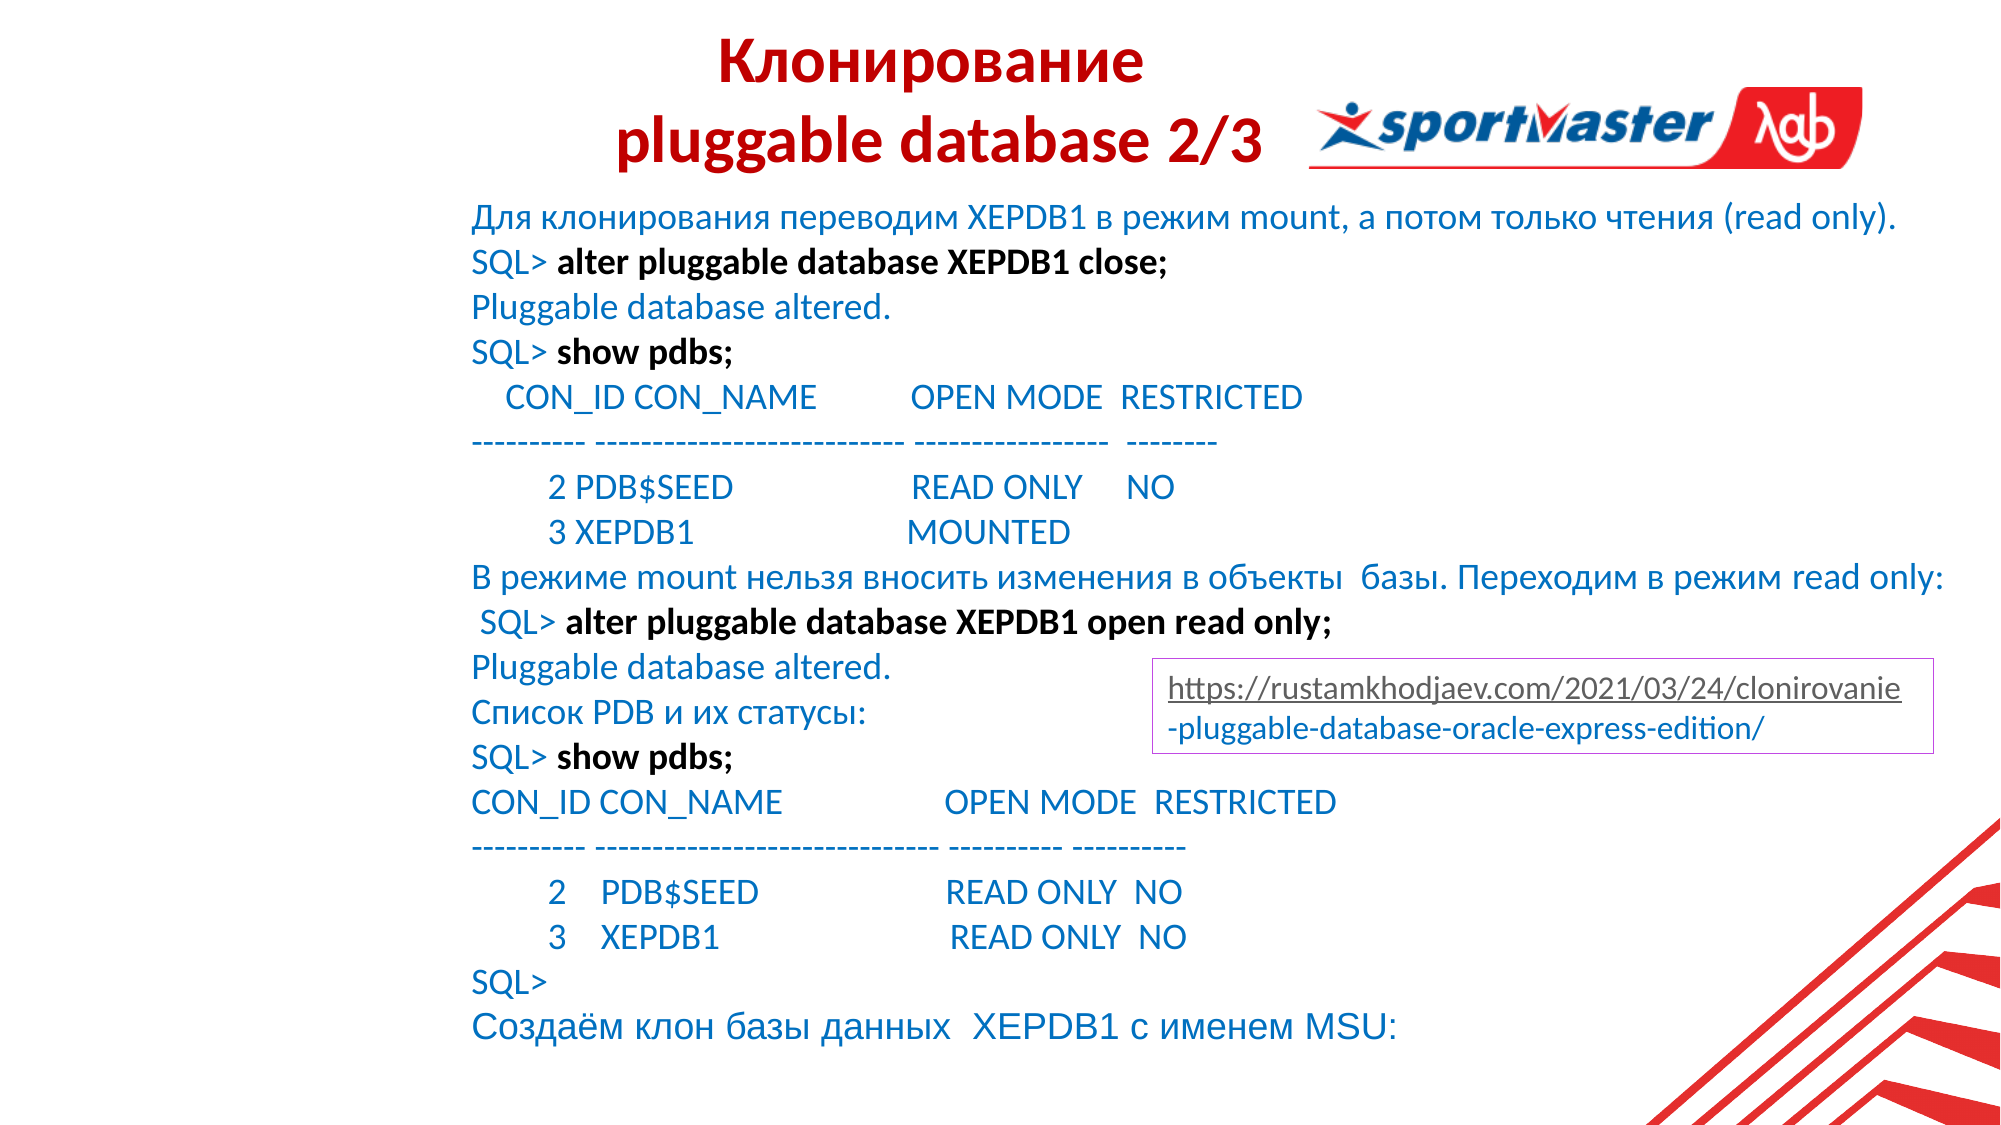

Клонирование
pluggable database 2/3
Для клонирования переводим XEPDB1 в режим mount, а потом только чтения (read only).
SQL> alter pluggable database XEPDB1 close;
Pluggable database altered.
SQL> show pdbs;
    CON_ID CON_NAME           OPEN MODE  RESTRICTED
---------- --------------------------- -----------------  --------
         2 PDB$SEED                     READ ONLY     NO
         3 XEPDB1                         MOUNTED
В режиме mount нельзя вносить изменения в объекты  базы. Переходим в режим read only:
 SQL> alter pluggable database XEPDB1 open read only;
Pluggable database altered.
Список PDB и их статусы:
SQL> show pdbs;
CON_ID CON_NAME                   OPEN MODE  RESTRICTED
---------- ------------------------------ ---------- ----------
         2    PDB$SEED                      READ ONLY  NO
         3    XEPDB1                           READ ONLY  NO
SQL>
Создаём клон базы данных  XEPDB1 с именем MSU:
https://rustamkhodjaev.com/2021/03/24/clonirovanie
-pluggable-database-oracle-express-edition/